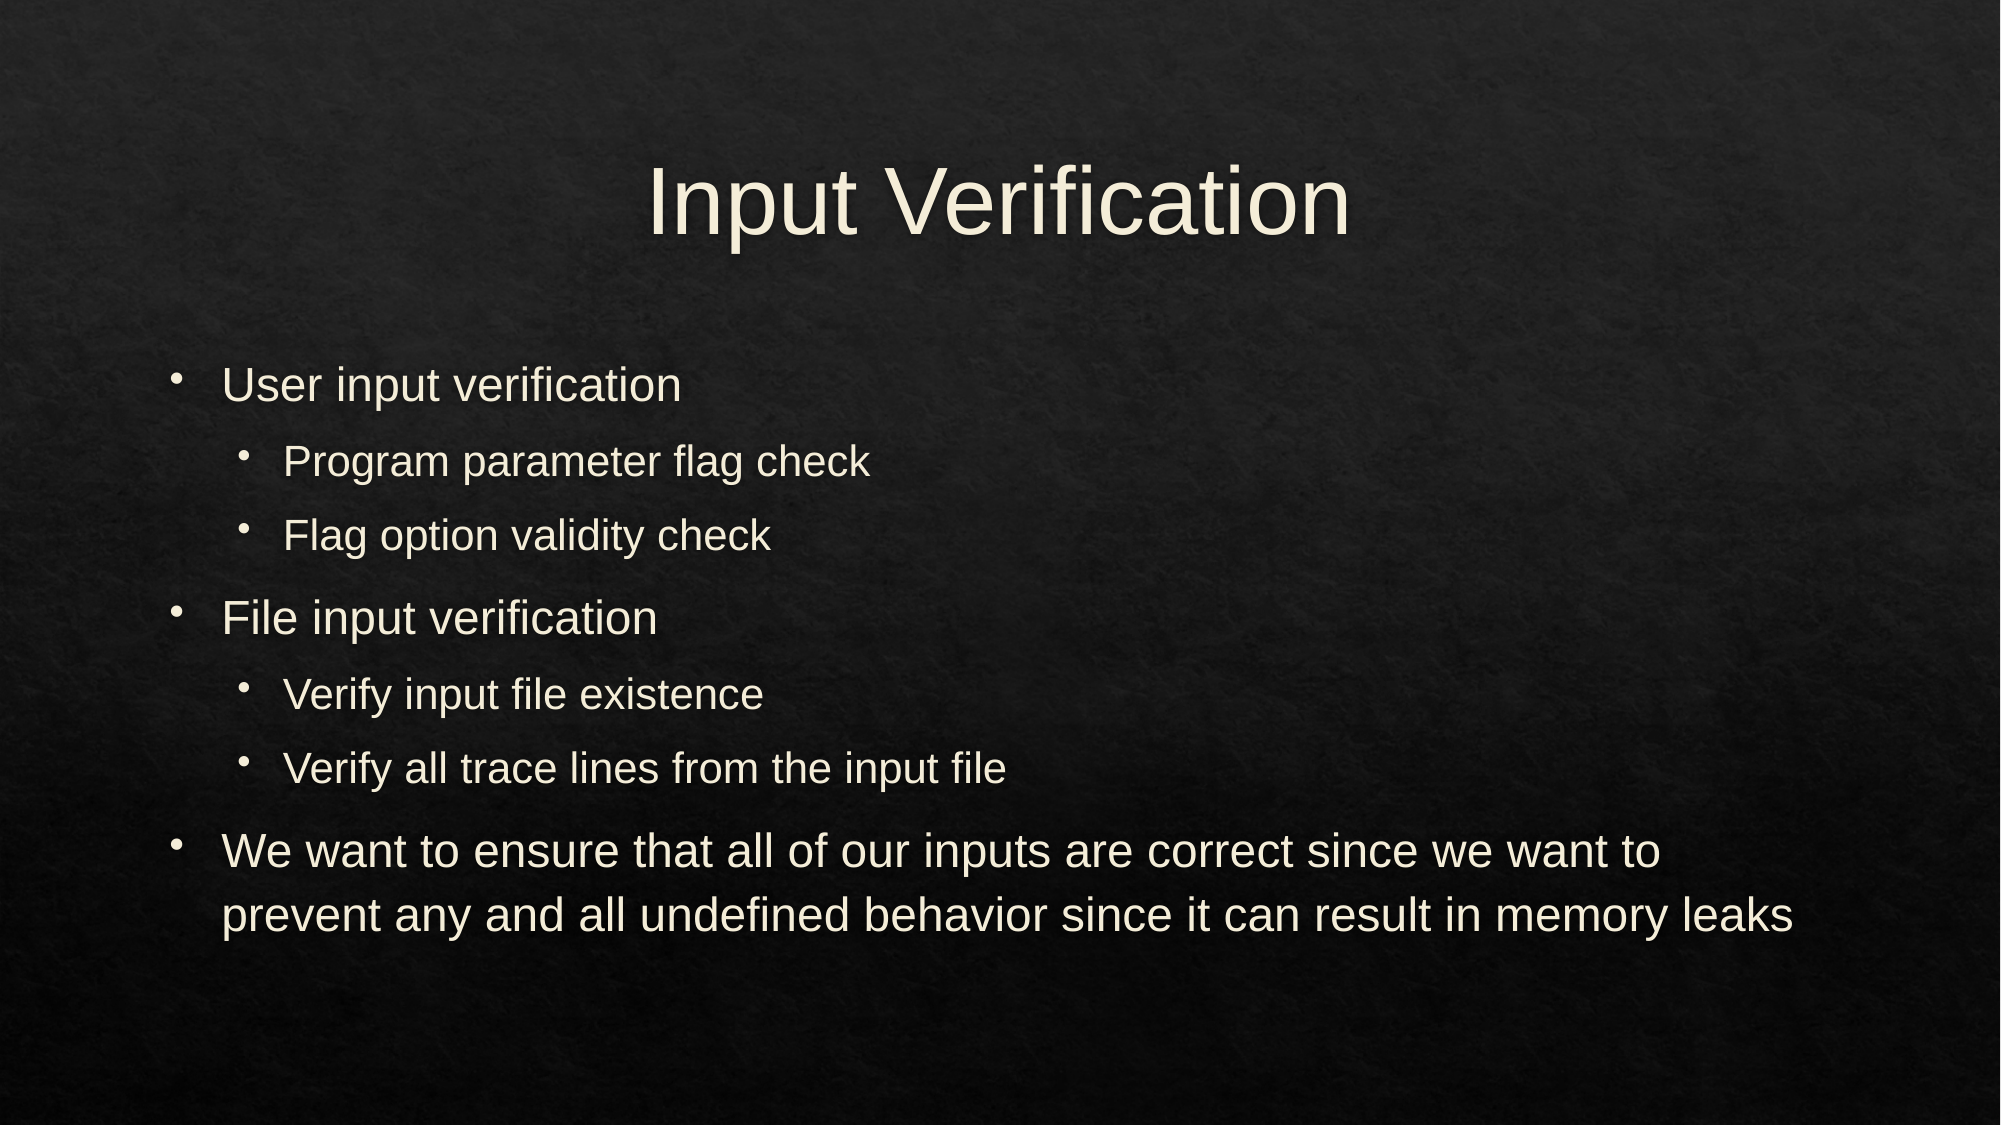

# Input Verification
User input verification
Program parameter flag check
Flag option validity check
File input verification
Verify input file existence
Verify all trace lines from the input file
We want to ensure that all of our inputs are correct since we want to prevent any and all undefined behavior since it can result in memory leaks